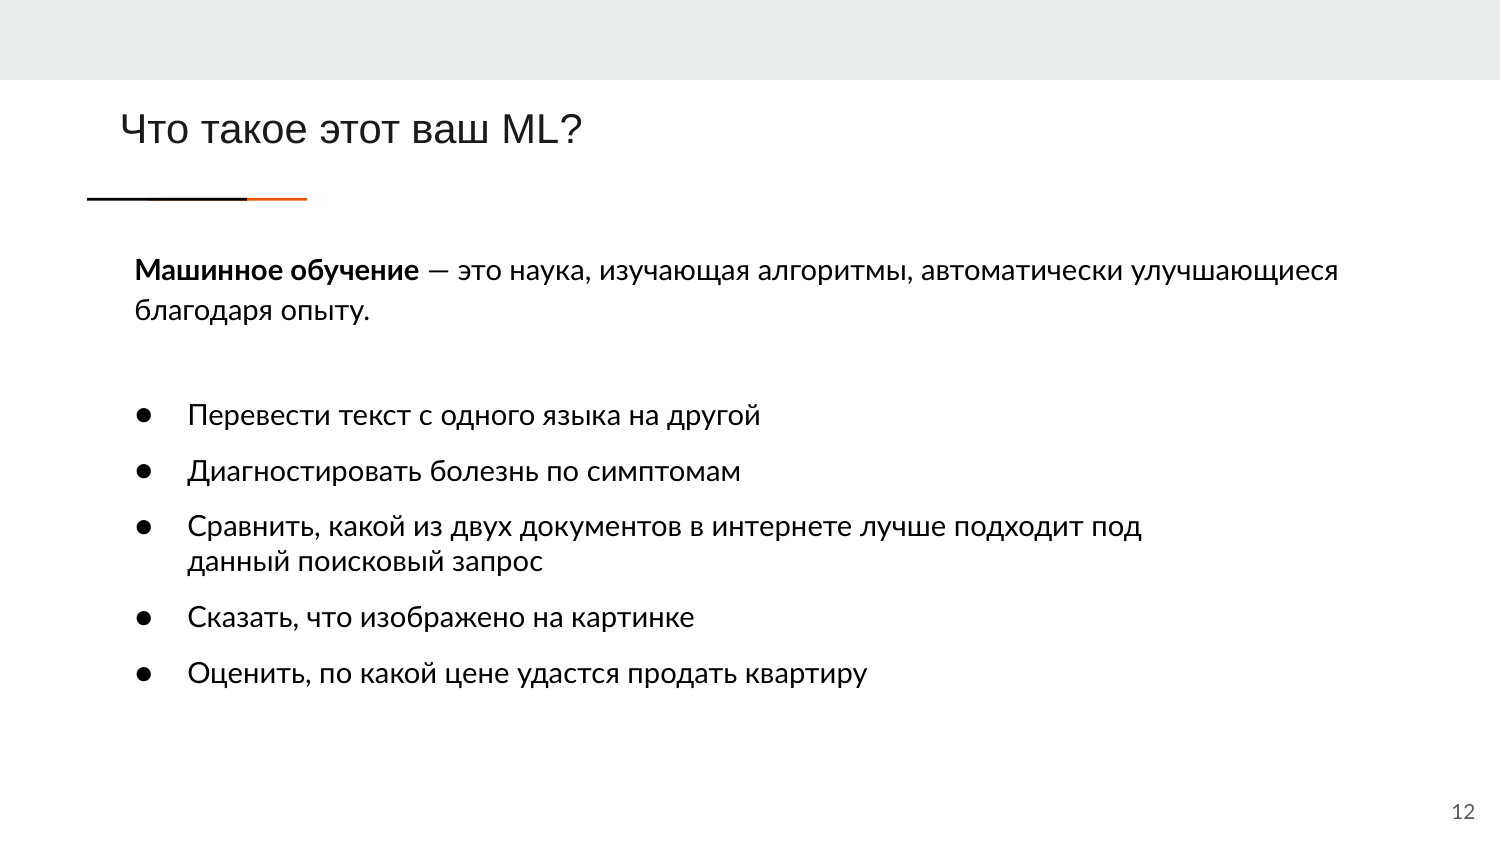

# Что такое этот ваш ML?
Машинное обучение — это наука, изучающая алгоритмы, автоматически улучшающиеся благодаря опыту.
Перевести текст с одного языка на другой
Диагностировать болезнь по симптомам
Сравнить, какой из двух документов в интернете лучше подходит под данный поисковый запрос
Сказать, что изображено на картинке
Оценить, по какой цене удастся продать квартиру
12